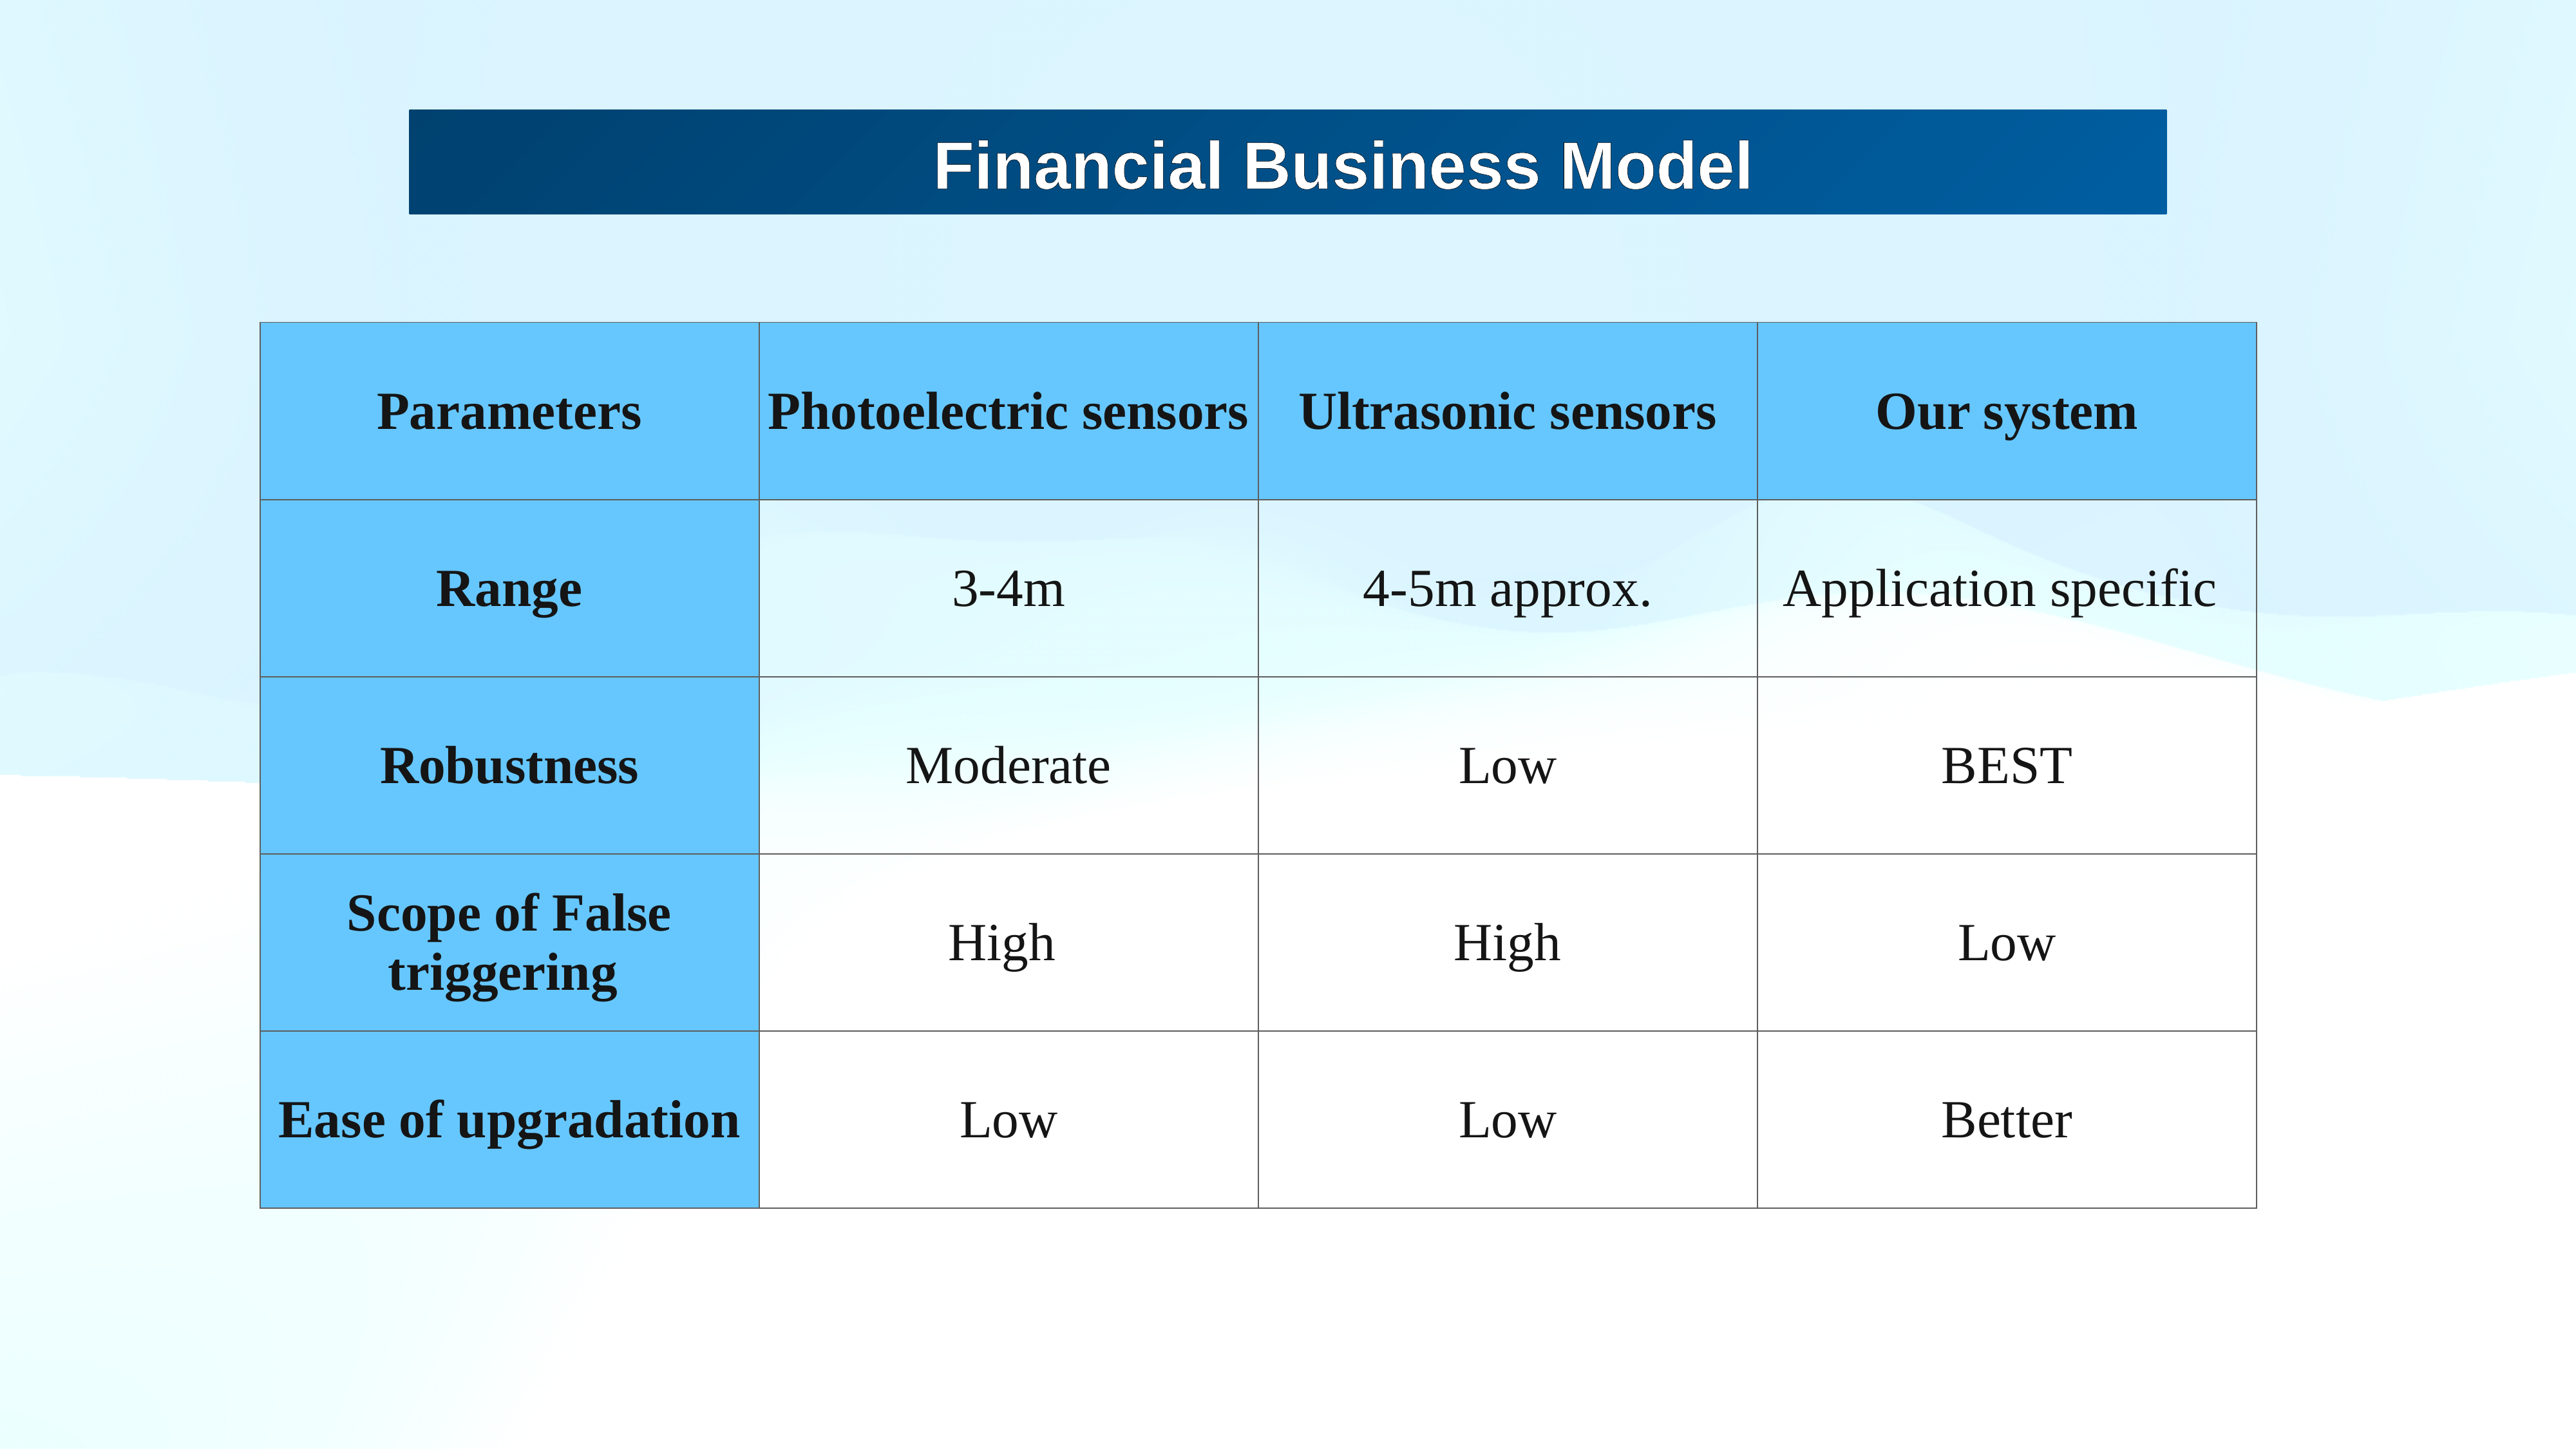

Financial Business Model

| Parameters | Photoelectric sensors | Ultrasonic sensors | Our system |
| --- | --- | --- | --- |
| Range | 3-4m | 4-5m approx. | Application specific |
| Robustness | Moderate | Low | BEST |
| Scope of False triggering | High | High | Low |
| Ease of upgradation | Low | Low | Better |